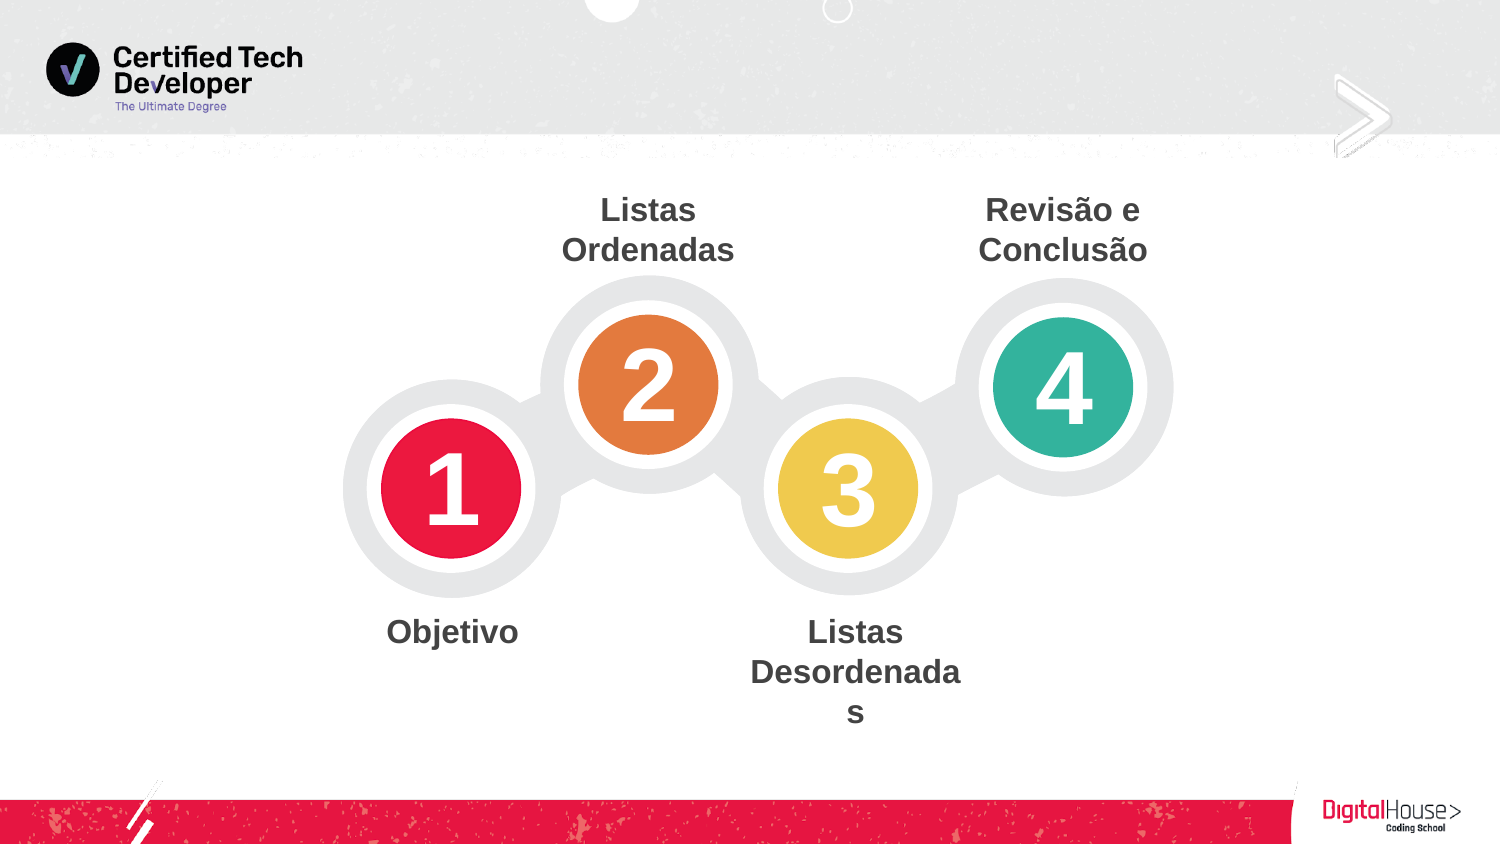

Listas Ordenadas
Revisão e Conclusão

2
2

4
4

1
1
3
3

Objetivo
Listas Desordenadas